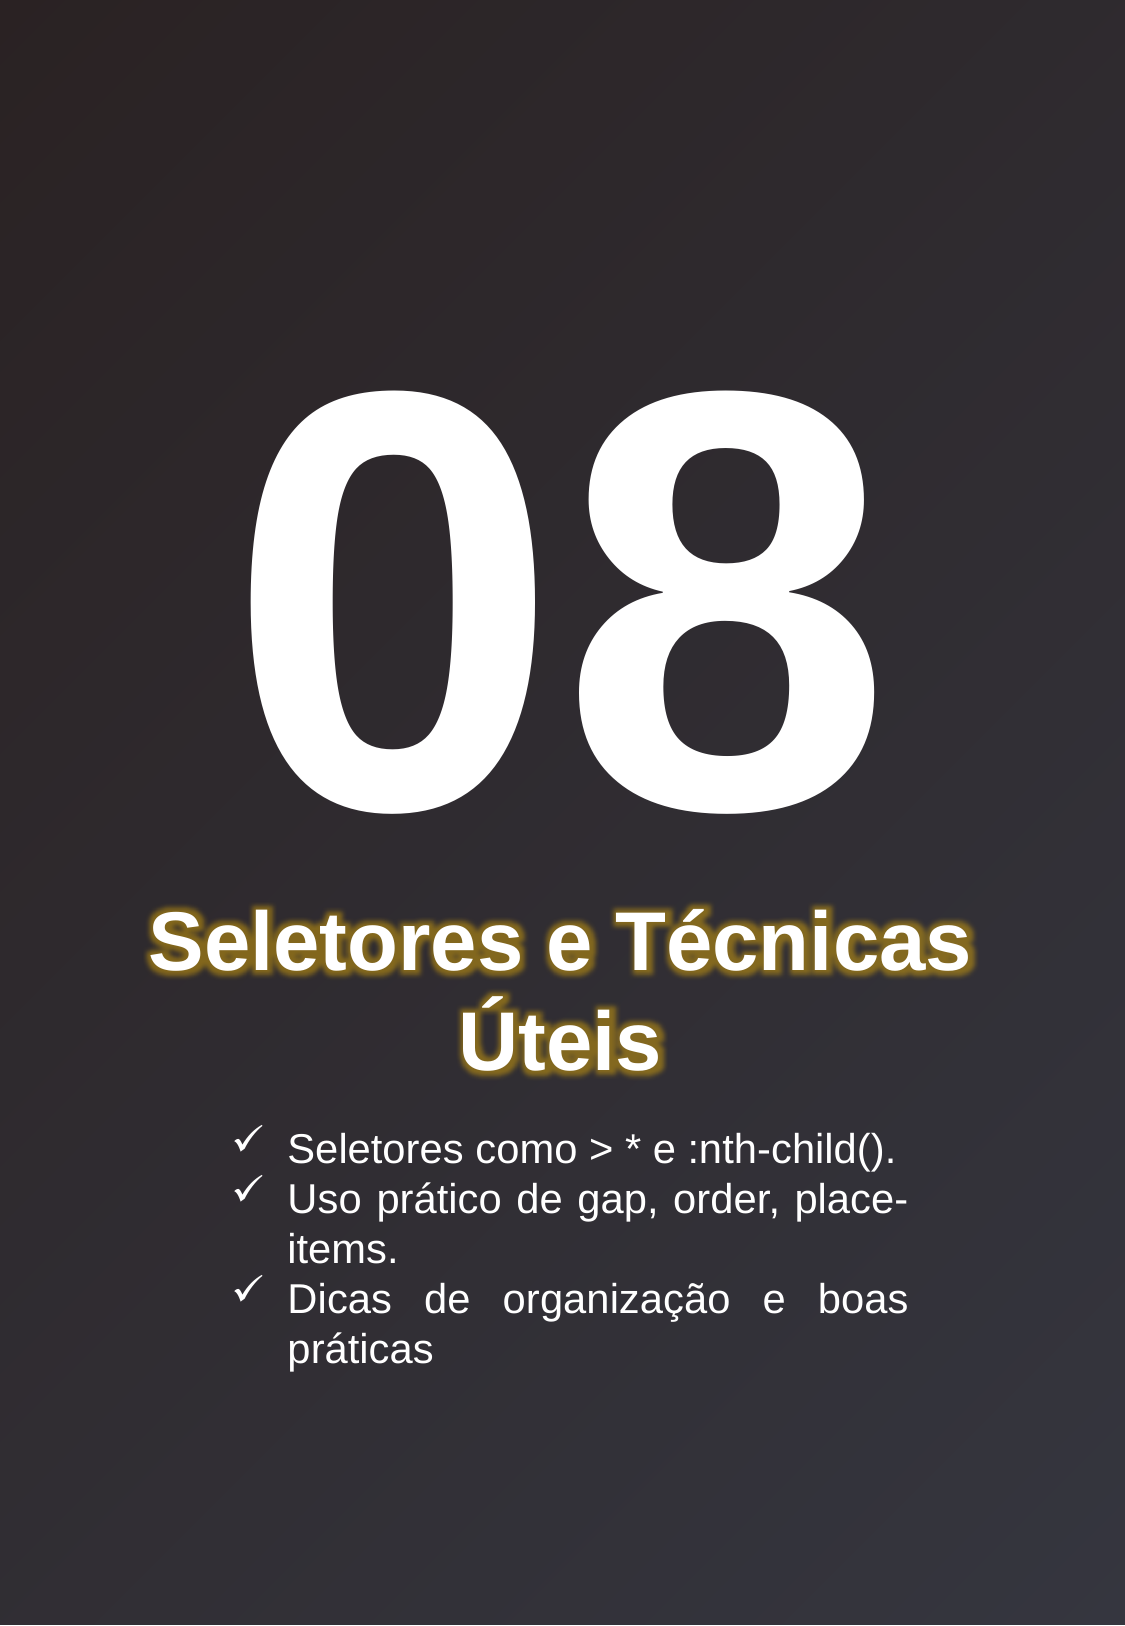

08
Seletores e Técnicas Úteis
Seletores como > * e :nth-child().
Uso prático de gap, order, place-items.
Dicas de organização e boas práticas
Layout Ninja - Fabricio Cesar
30